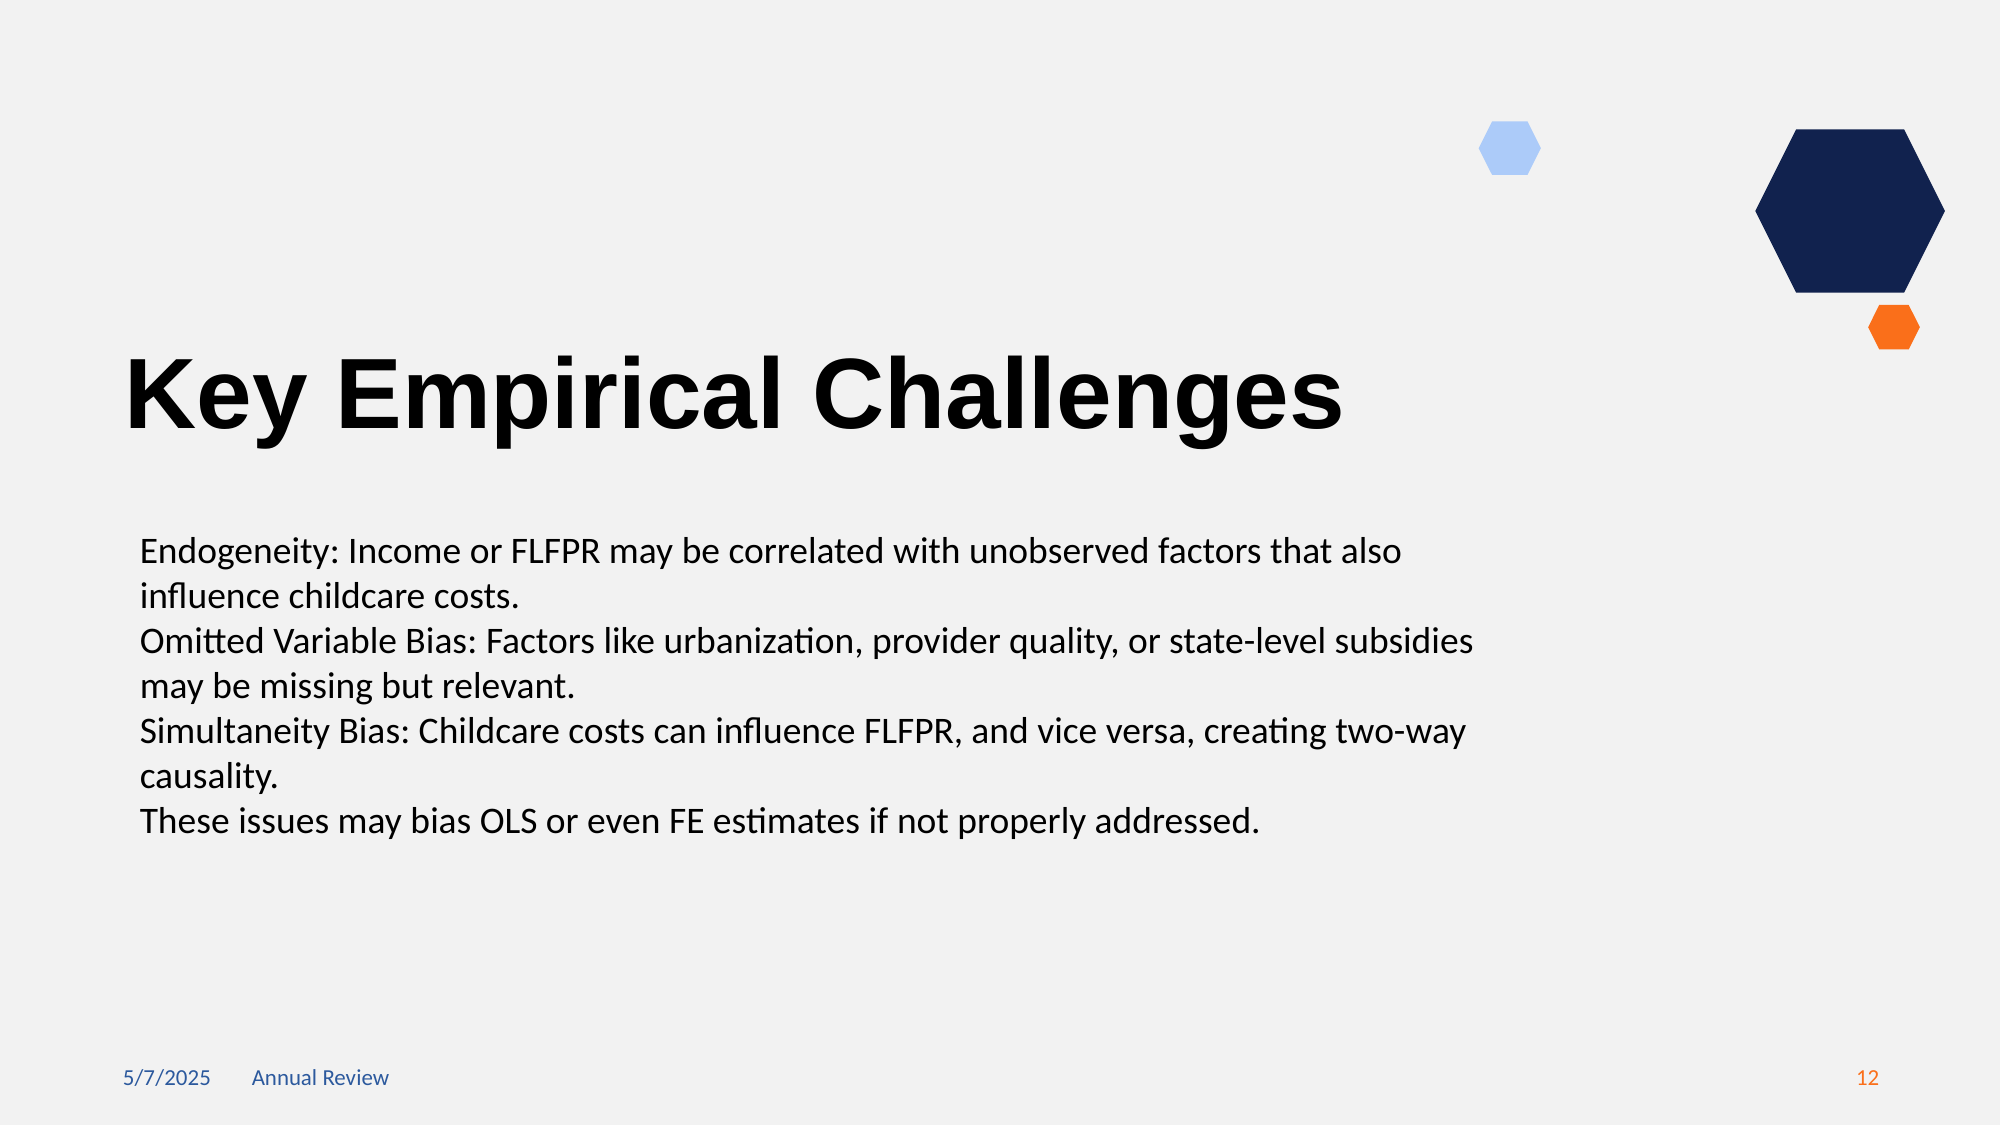

# Key Empirical Challenges
Endogeneity: Income or FLFPR may be correlated with unobserved factors that also influence childcare costs.
Omitted Variable Bias: Factors like urbanization, provider quality, or state-level subsidies may be missing but relevant.
Simultaneity Bias: Childcare costs can influence FLFPR, and vice versa, creating two-way causality.
These issues may bias OLS or even FE estimates if not properly addressed.